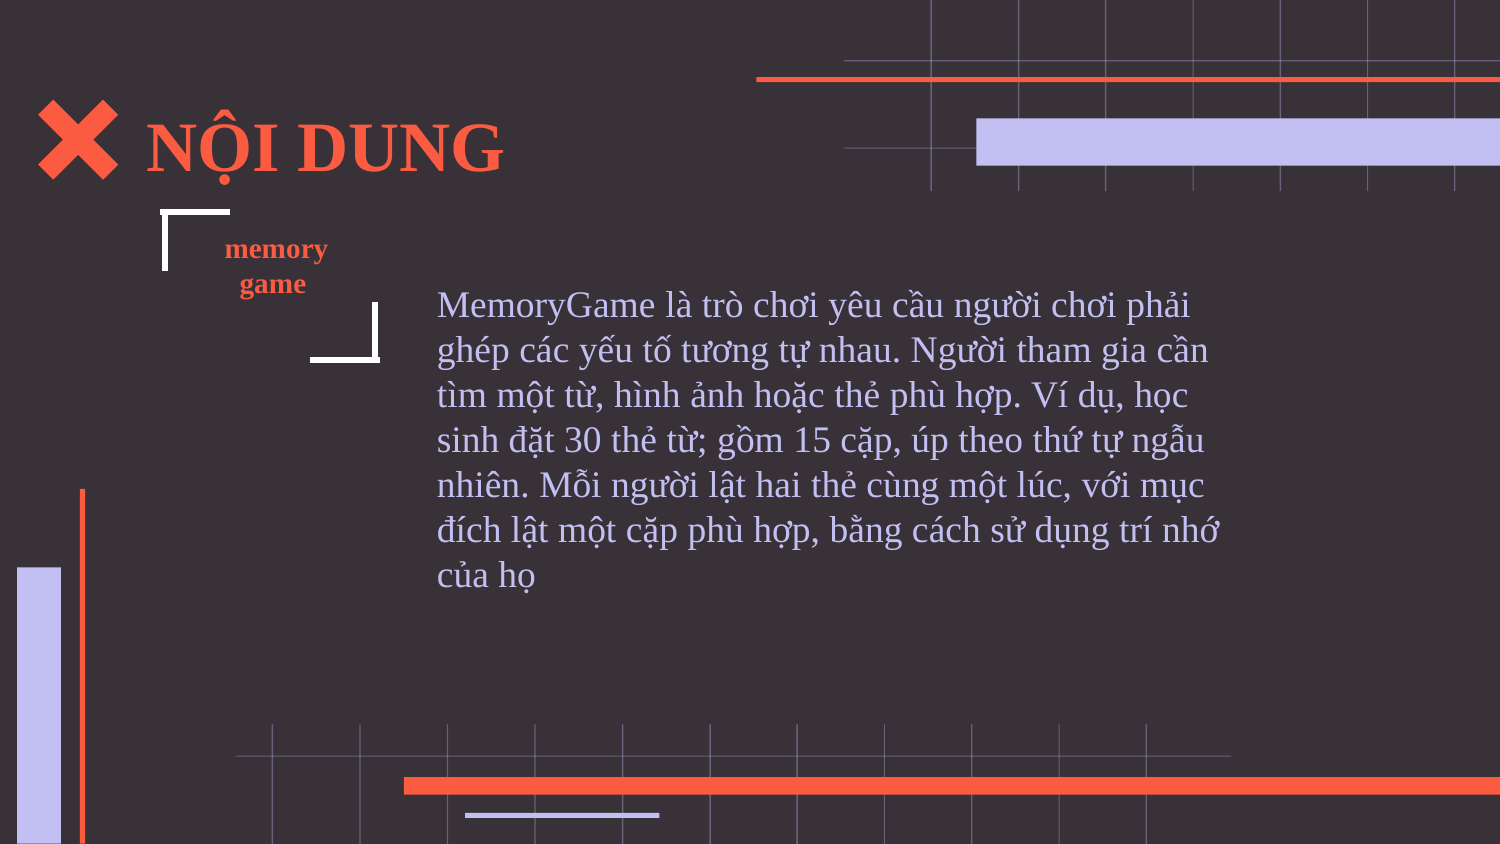

NỘI DUNG
memory game
MemoryGame là trò chơi yêu cầu người chơi phải ghép các yếu tố tương tự nhau. Người tham gia cần tìm một từ, hình ảnh hoặc thẻ phù hợp. Ví dụ, học sinh đặt 30 thẻ từ; gồm 15 cặp, úp theo thứ tự ngẫu nhiên. Mỗi người lật hai thẻ cùng một lúc, với mục đích lật một cặp phù hợp, bằng cách sử dụng trí nhớ của họ